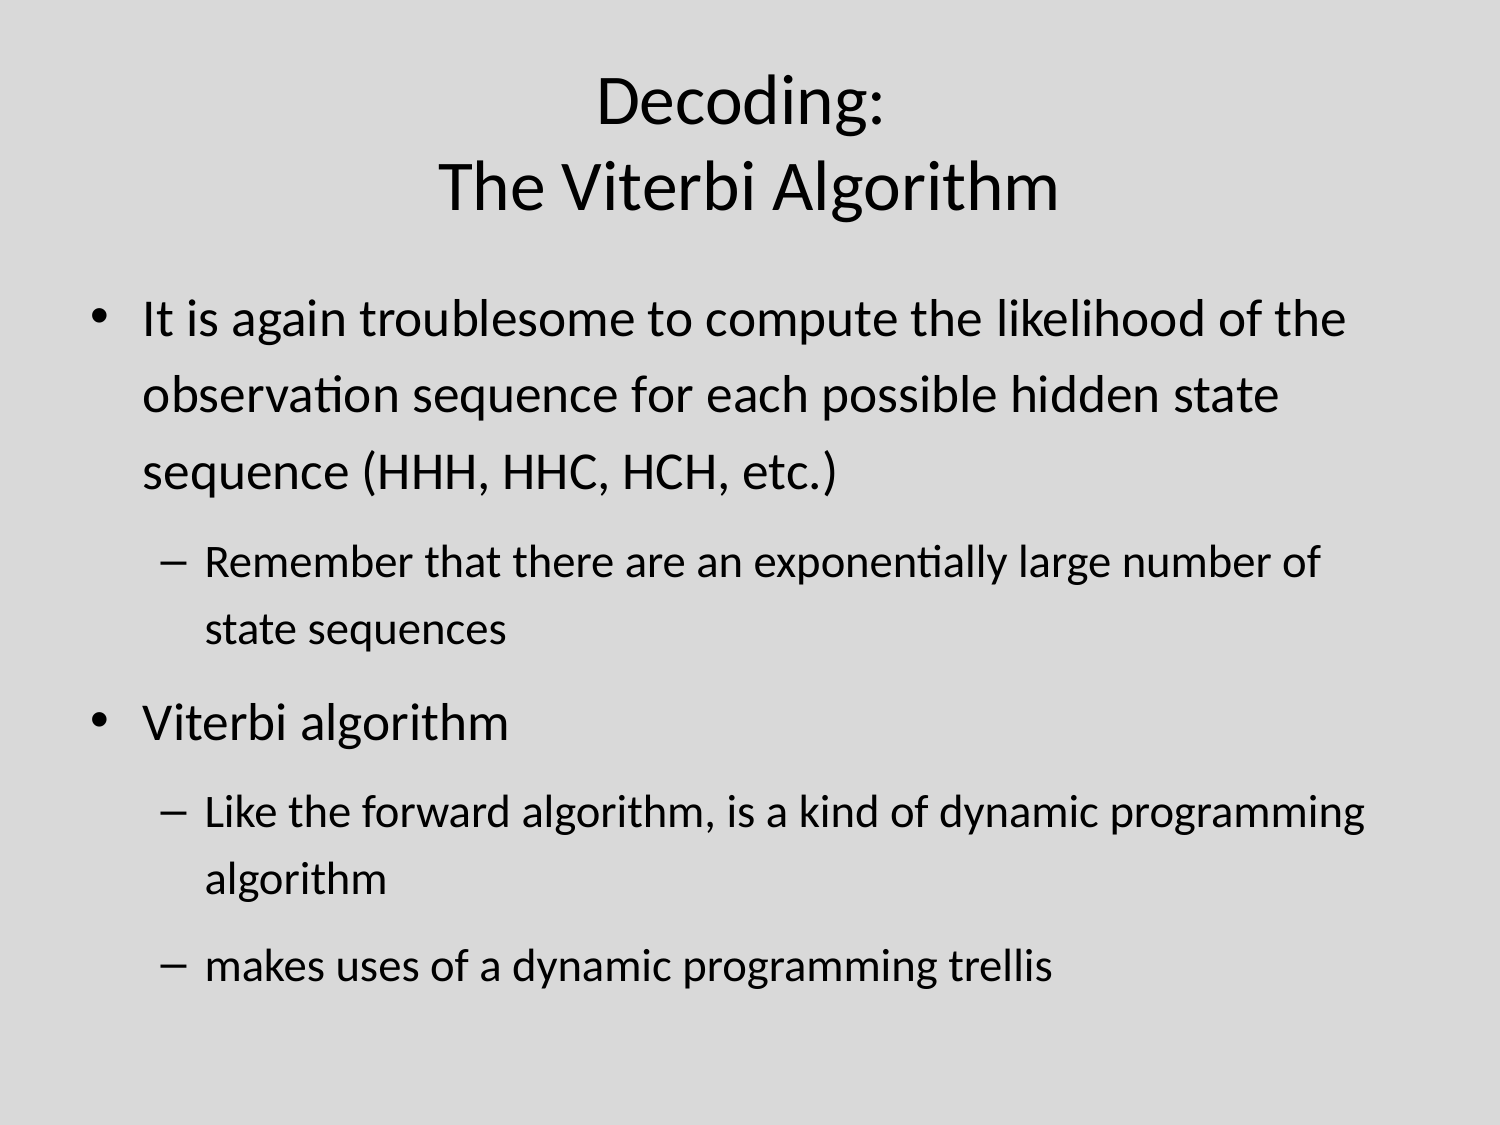

# Decoding: The Viterbi Algorithm
It is again troublesome to compute the likelihood of the observation sequence for each possible hidden state sequence (HHH, HHC, HCH, etc.)
Remember that there are an exponentially large number of state sequences
Viterbi algorithm
Like the forward algorithm, is a kind of dynamic programming algorithm
makes uses of a dynamic programming trellis